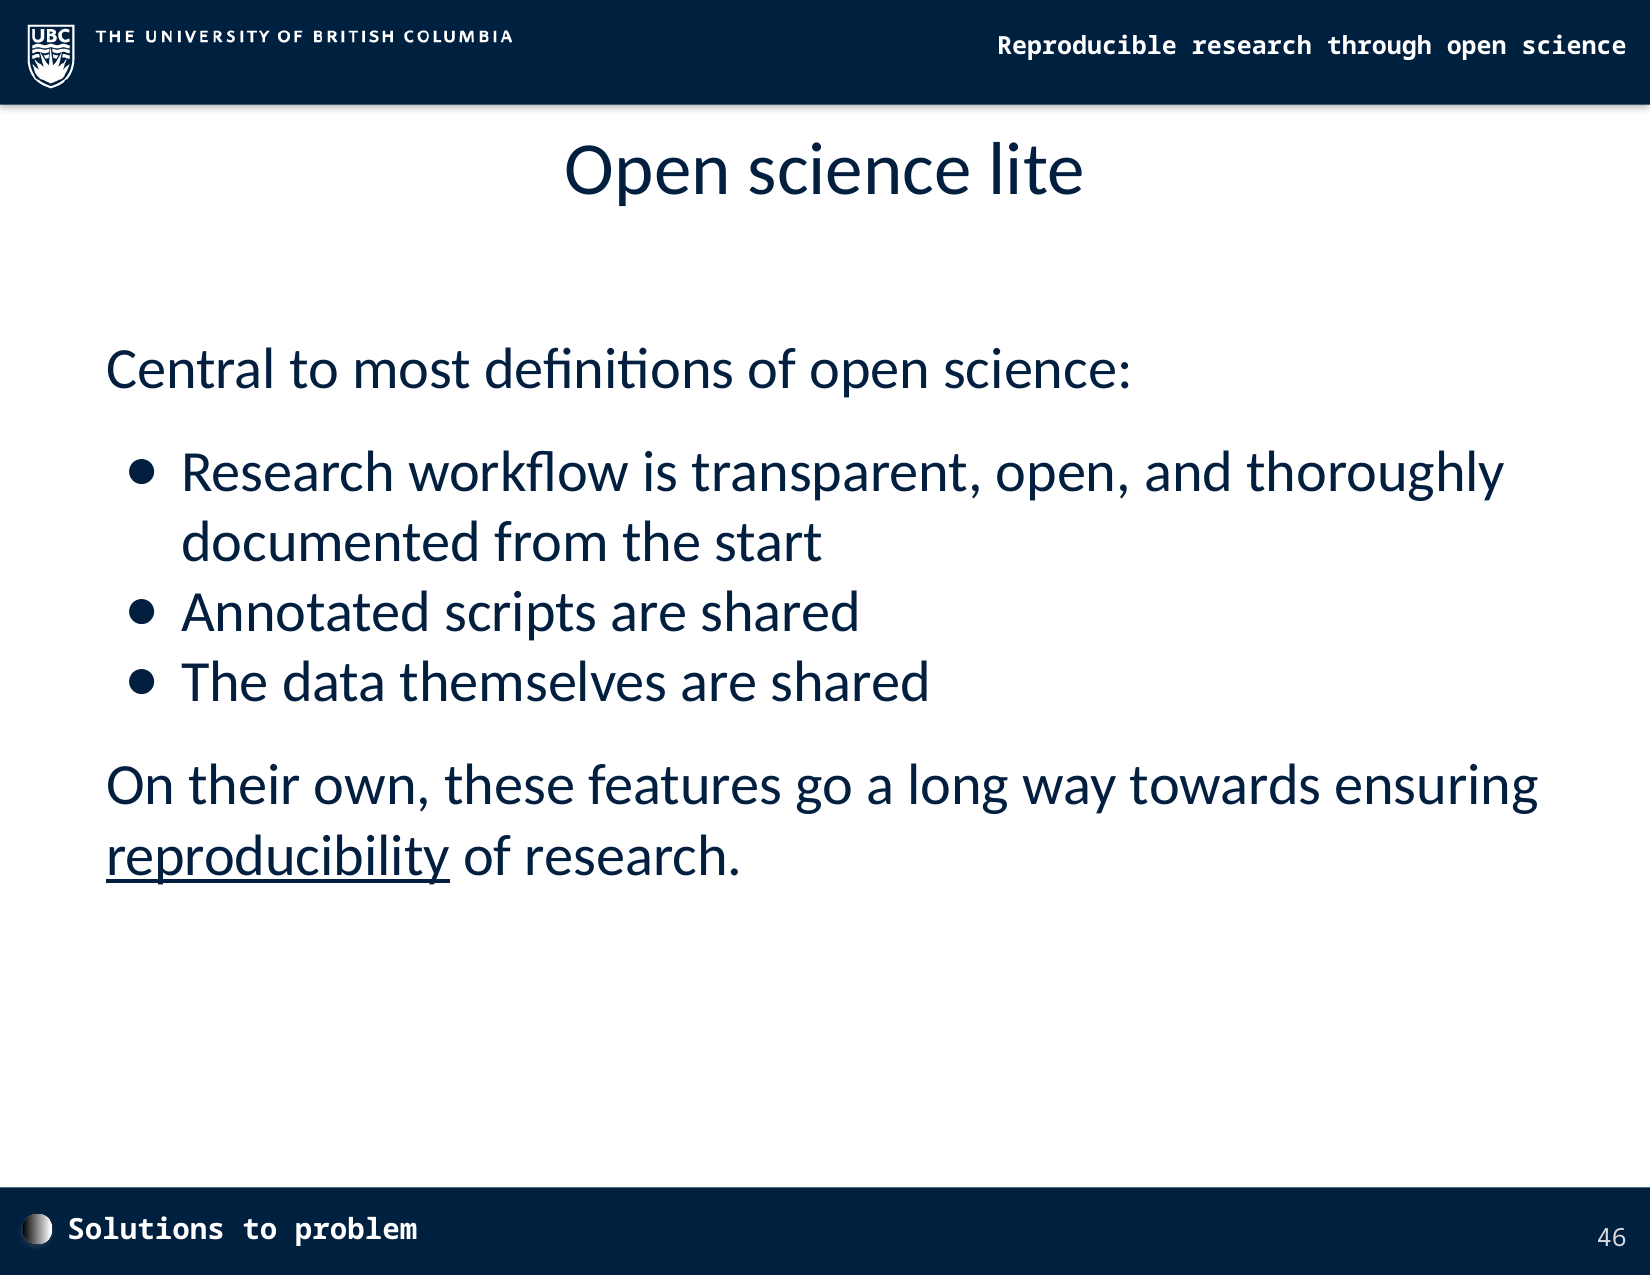

Open science lite
Central to most definitions of open science:
Research workflow is transparent, open, and thoroughly documented from the start
Annotated scripts are shared
The data themselves are shared
On their own, these features go a long way towards ensuring reproducibility of research.

Solutions to problem

46